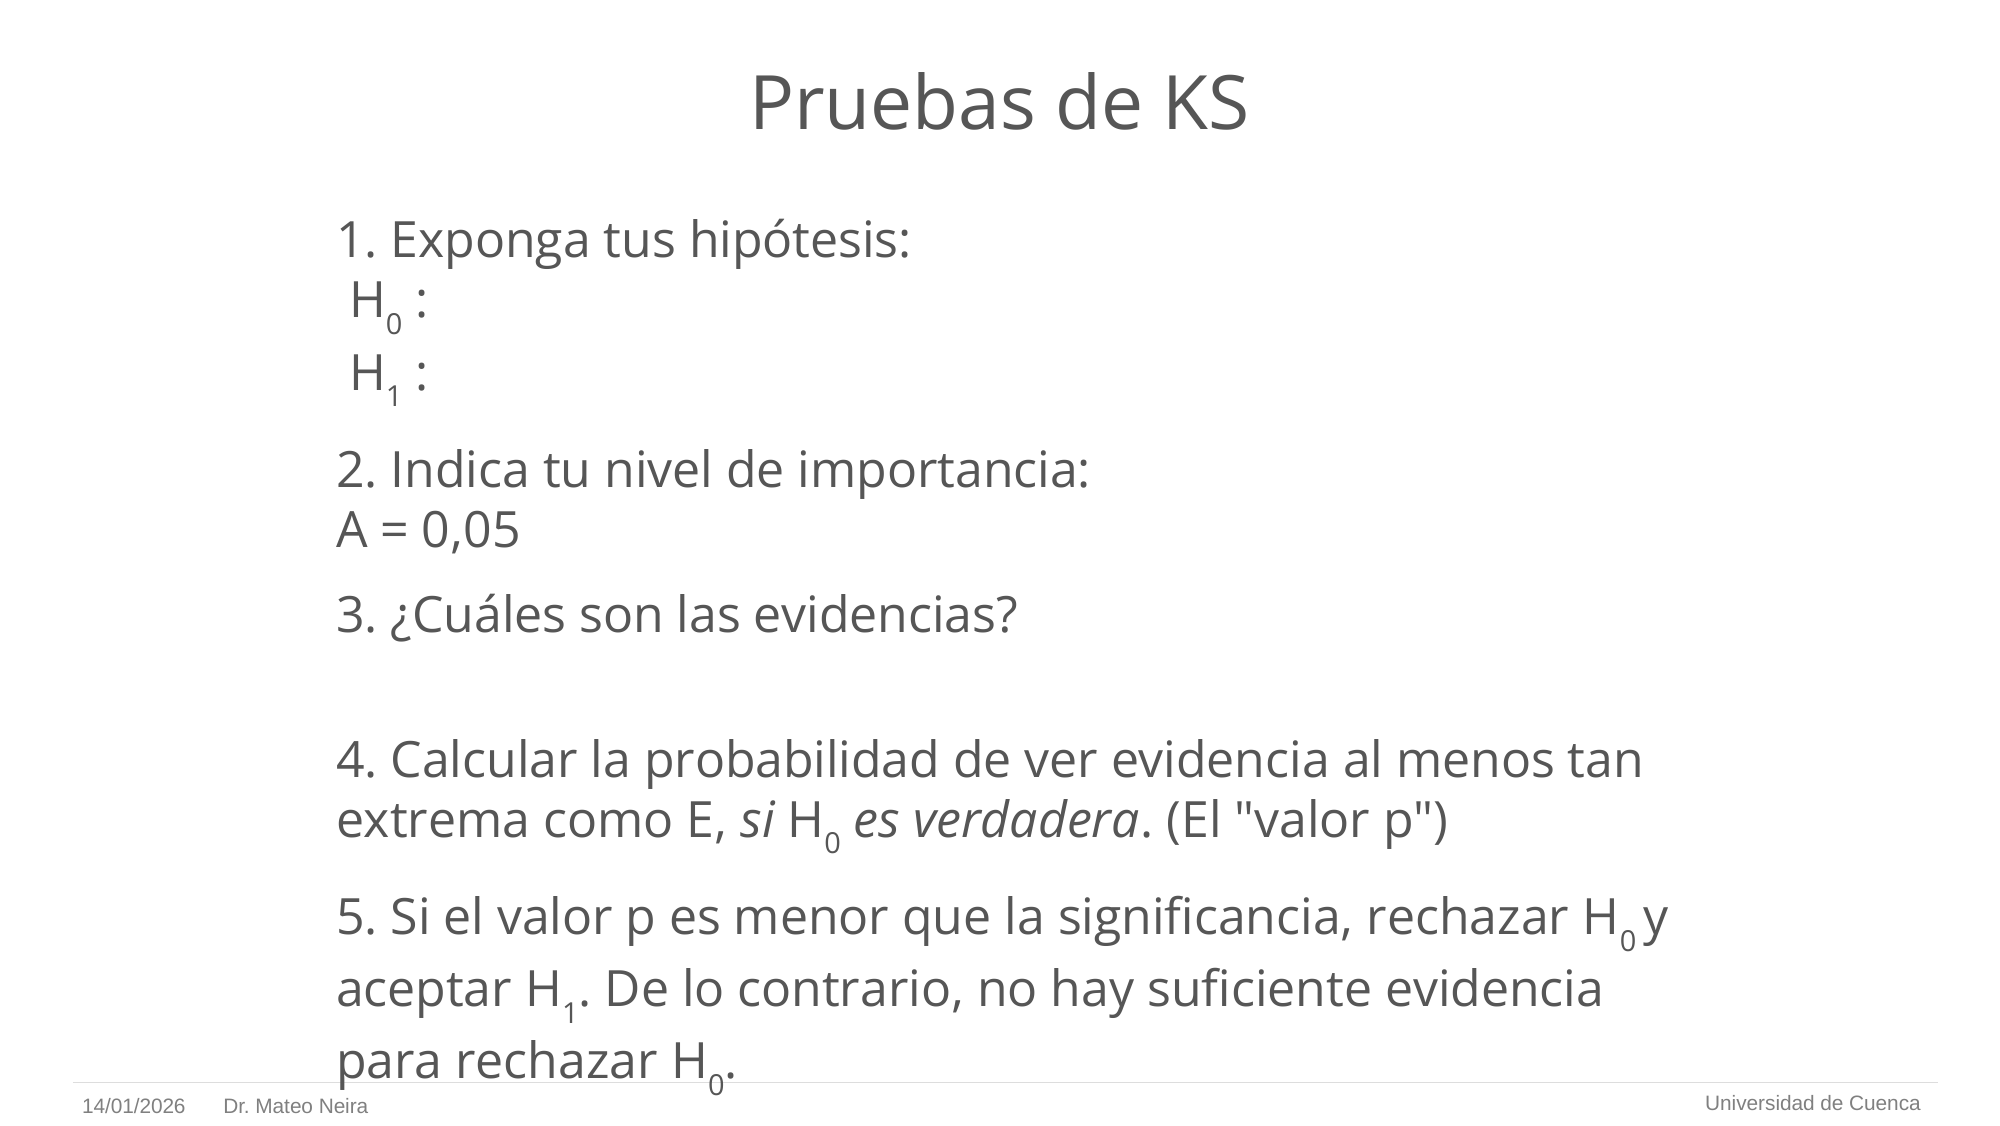

#
Pruebas de KS
1. Exponga tus hipótesis:
 H0 :
 H1 :

2. Indica tu nivel de importancia:
A = 0,05

3. ¿Cuáles son las evidencias?

4. Calcular la probabilidad de ver evidencia al menos tan extrema como E, si H0 es verdadera. (El "valor p")

5. Si el valor p es menor que la significancia, rechazar H0 y aceptar H1. De lo contrario, no hay suficiente evidencia para rechazar H0.